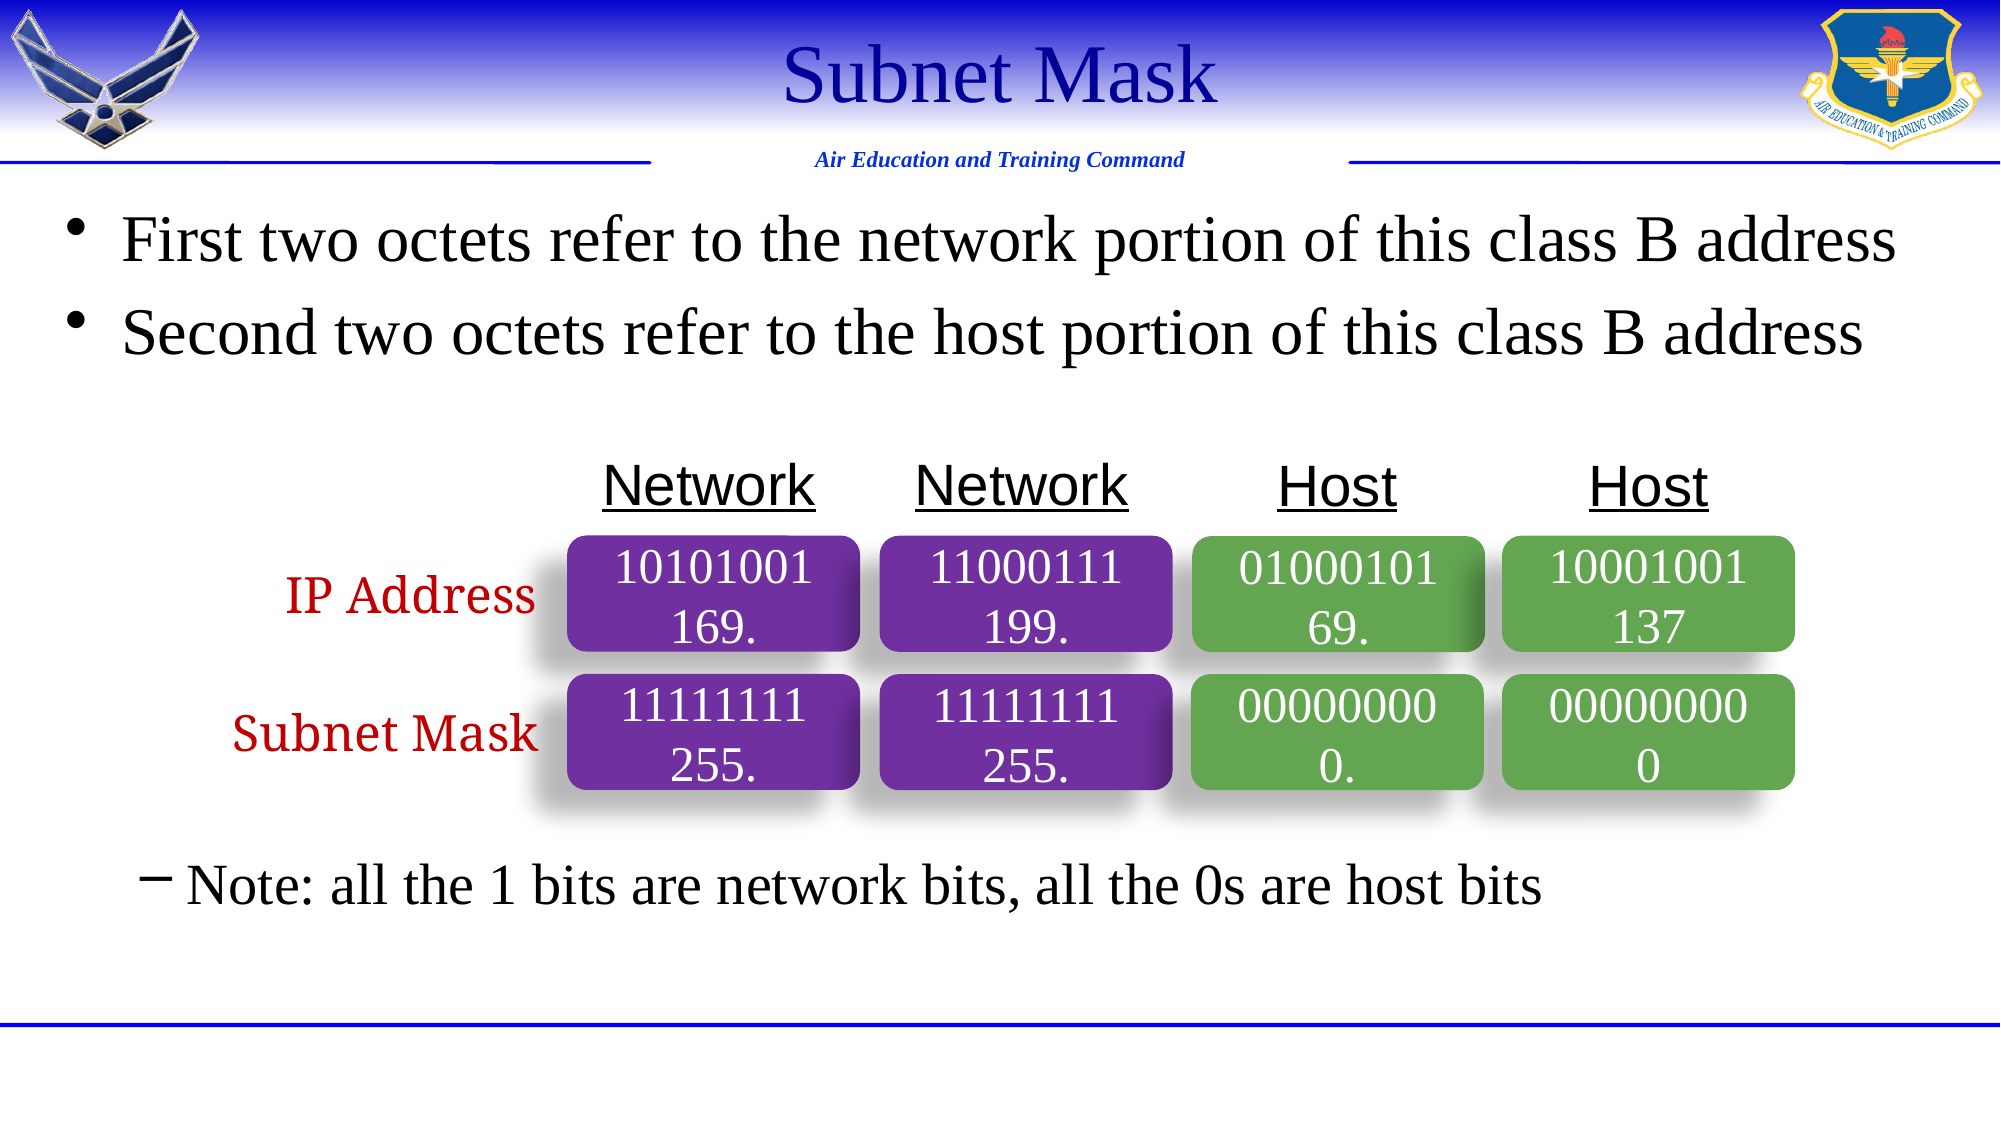

# Subnet Mask
First two octets refer to the network portion of this class B address
Second two octets refer to the host portion of this class B address

Note: all the 1 bits are network bits, all the 0s are host bits

Network
Network
Host
Host
10101001
169.
11000111
199.
10001001
137
01000101
69.
11111111
255.
11111111
255.
00000000
0.
00000000
0
IP Address
Subnet Mask